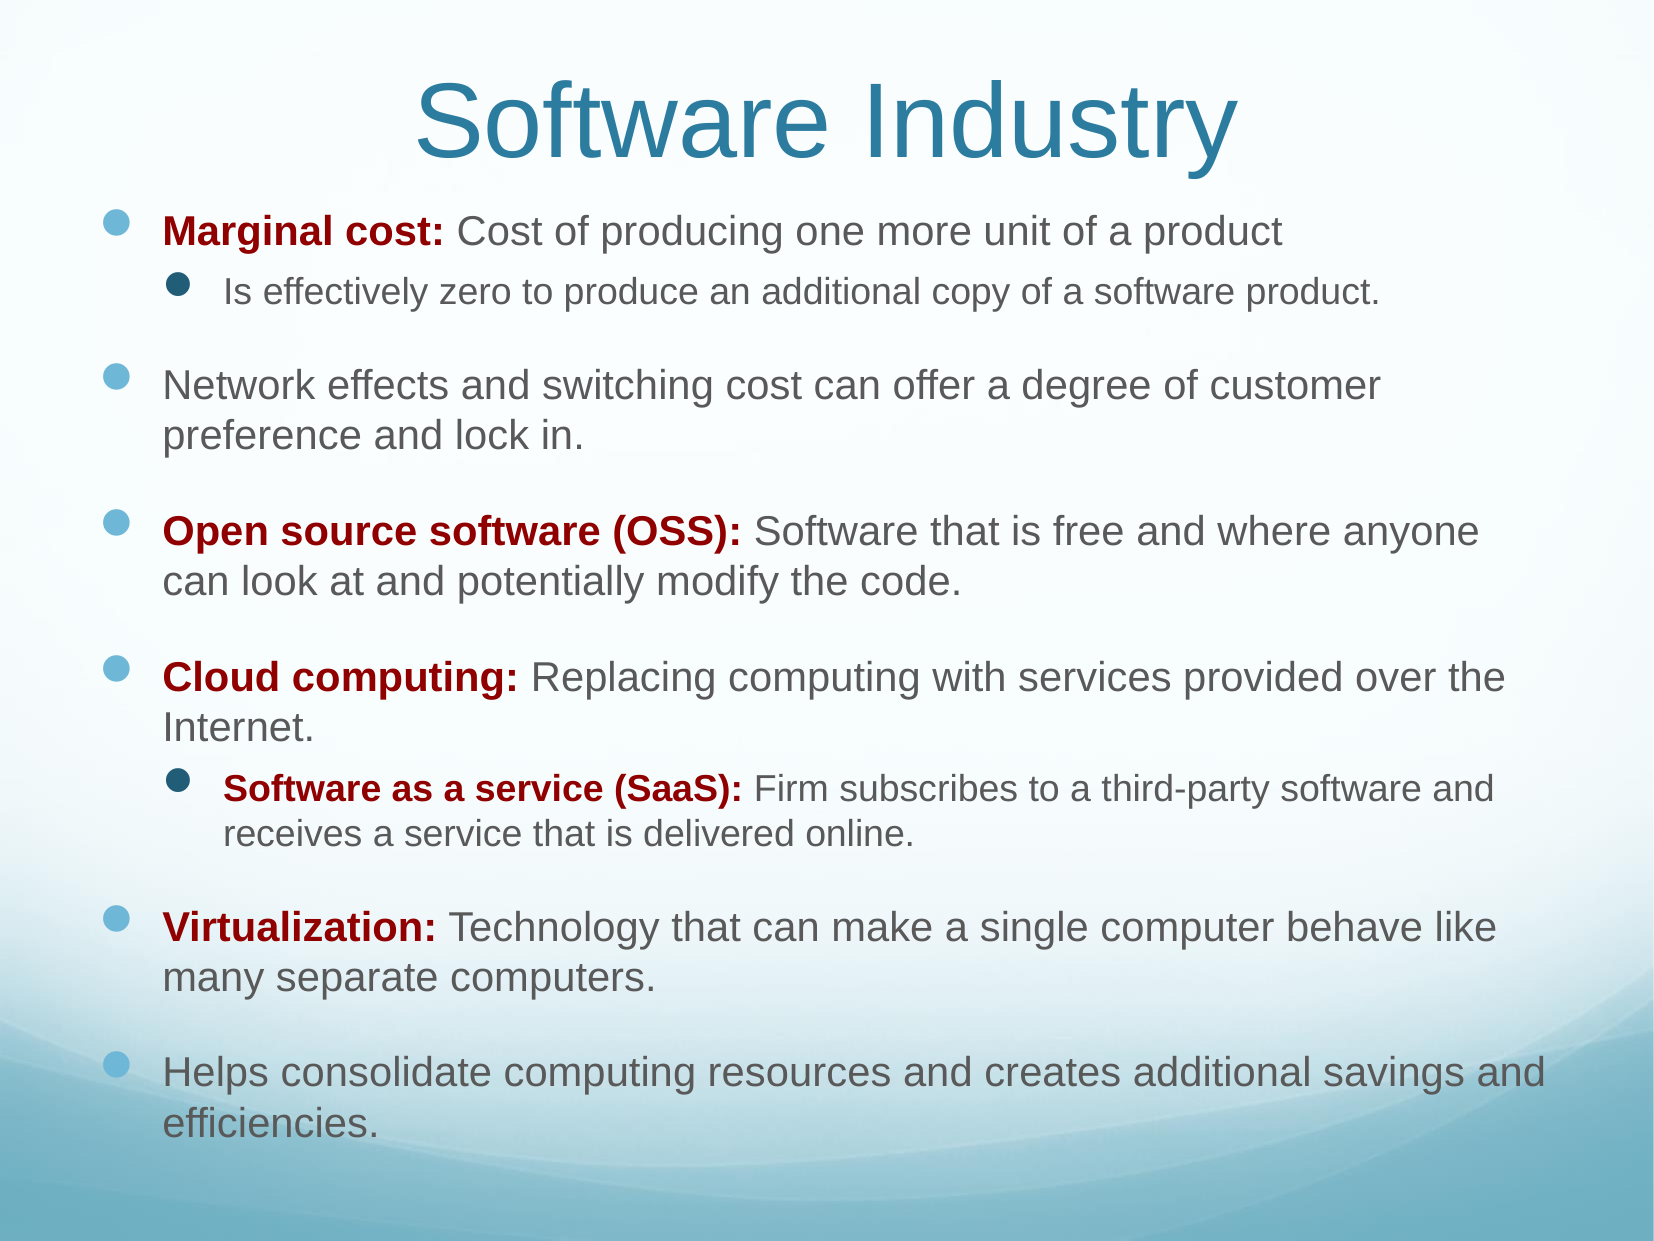

# Software Industry
Marginal cost: Cost of producing one more unit of a product
Is effectively zero to produce an additional copy of a software product.
Network effects and switching cost can offer a degree of customer preference and lock in.
Open source software (OSS): Software that is free and where anyone can look at and potentially modify the code.
Cloud computing: Replacing computing with services provided over the Internet.
Software as a service (SaaS): Firm subscribes to a third-party software and receives a service that is delivered online.
Virtualization: Technology that can make a single computer behave like many separate computers.
Helps consolidate computing resources and creates additional savings and efficiencies.